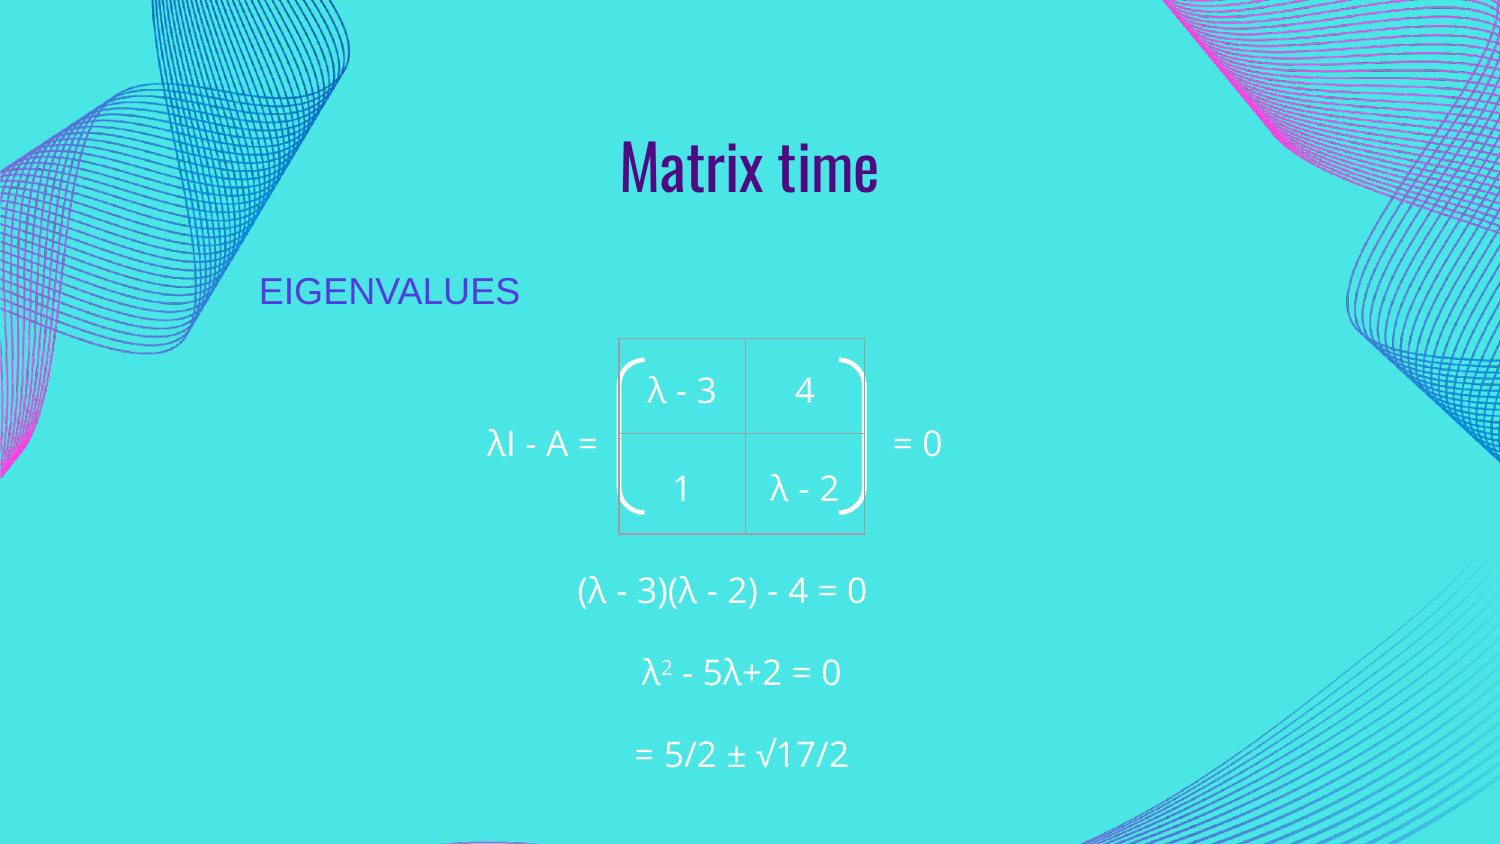

Matrix time
EIGENVALUES

| λ - 3 | 4 |
| --- | --- |
| 1 | λ - 2 |

λI - A =
= 0
(λ - 3)(λ - 2) - 4 = 0
λ2 - 5λ+2 = 0
= 5/2 ± √17/2